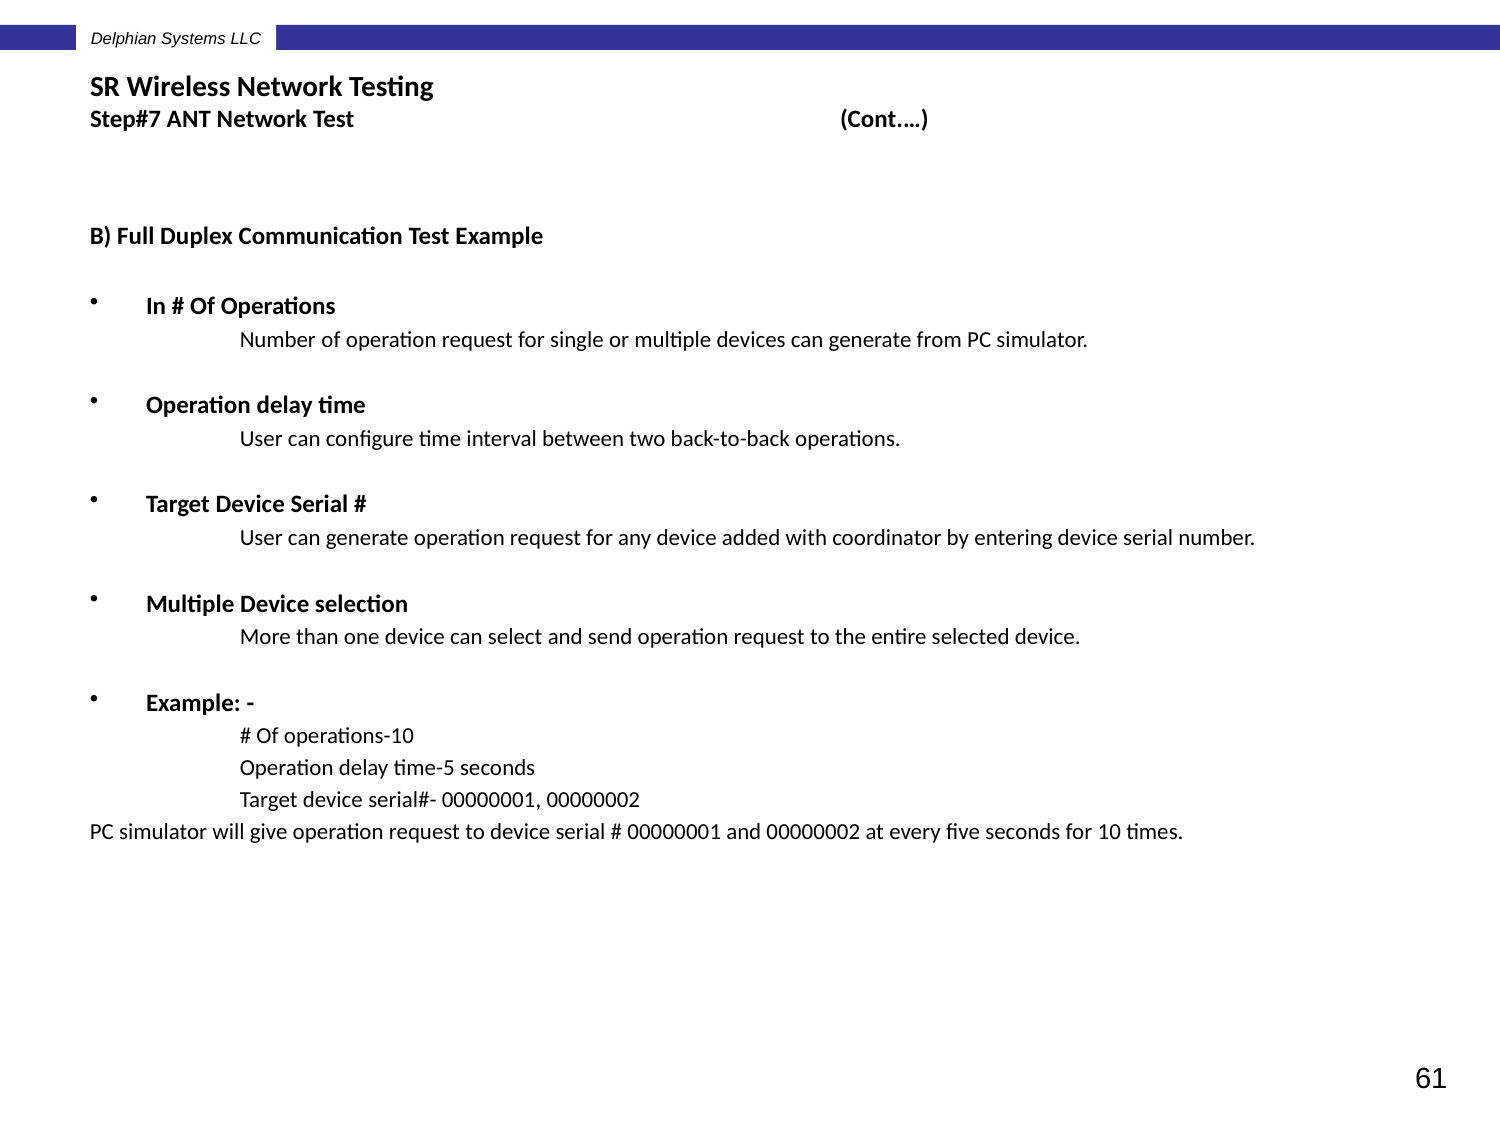

# SR Wireless Network Testing Step#7 ANT Network Test 				(Cont.…)
B) Full Duplex Communication Test Example

In # Of Operations
	Number of operation request for single or multiple devices can generate from PC simulator.

Operation delay time
	User can configure time interval between two back-to-back operations.

Target Device Serial #
	User can generate operation request for any device added with coordinator by entering device serial number.

Multiple Device selection
	More than one device can select and send operation request to the entire selected device.

Example: -
	# Of operations-10
	Operation delay time-5 seconds
	Target device serial#- 00000001, 00000002
PC simulator will give operation request to device serial # 00000001 and 00000002 at every five seconds for 10 times.

61